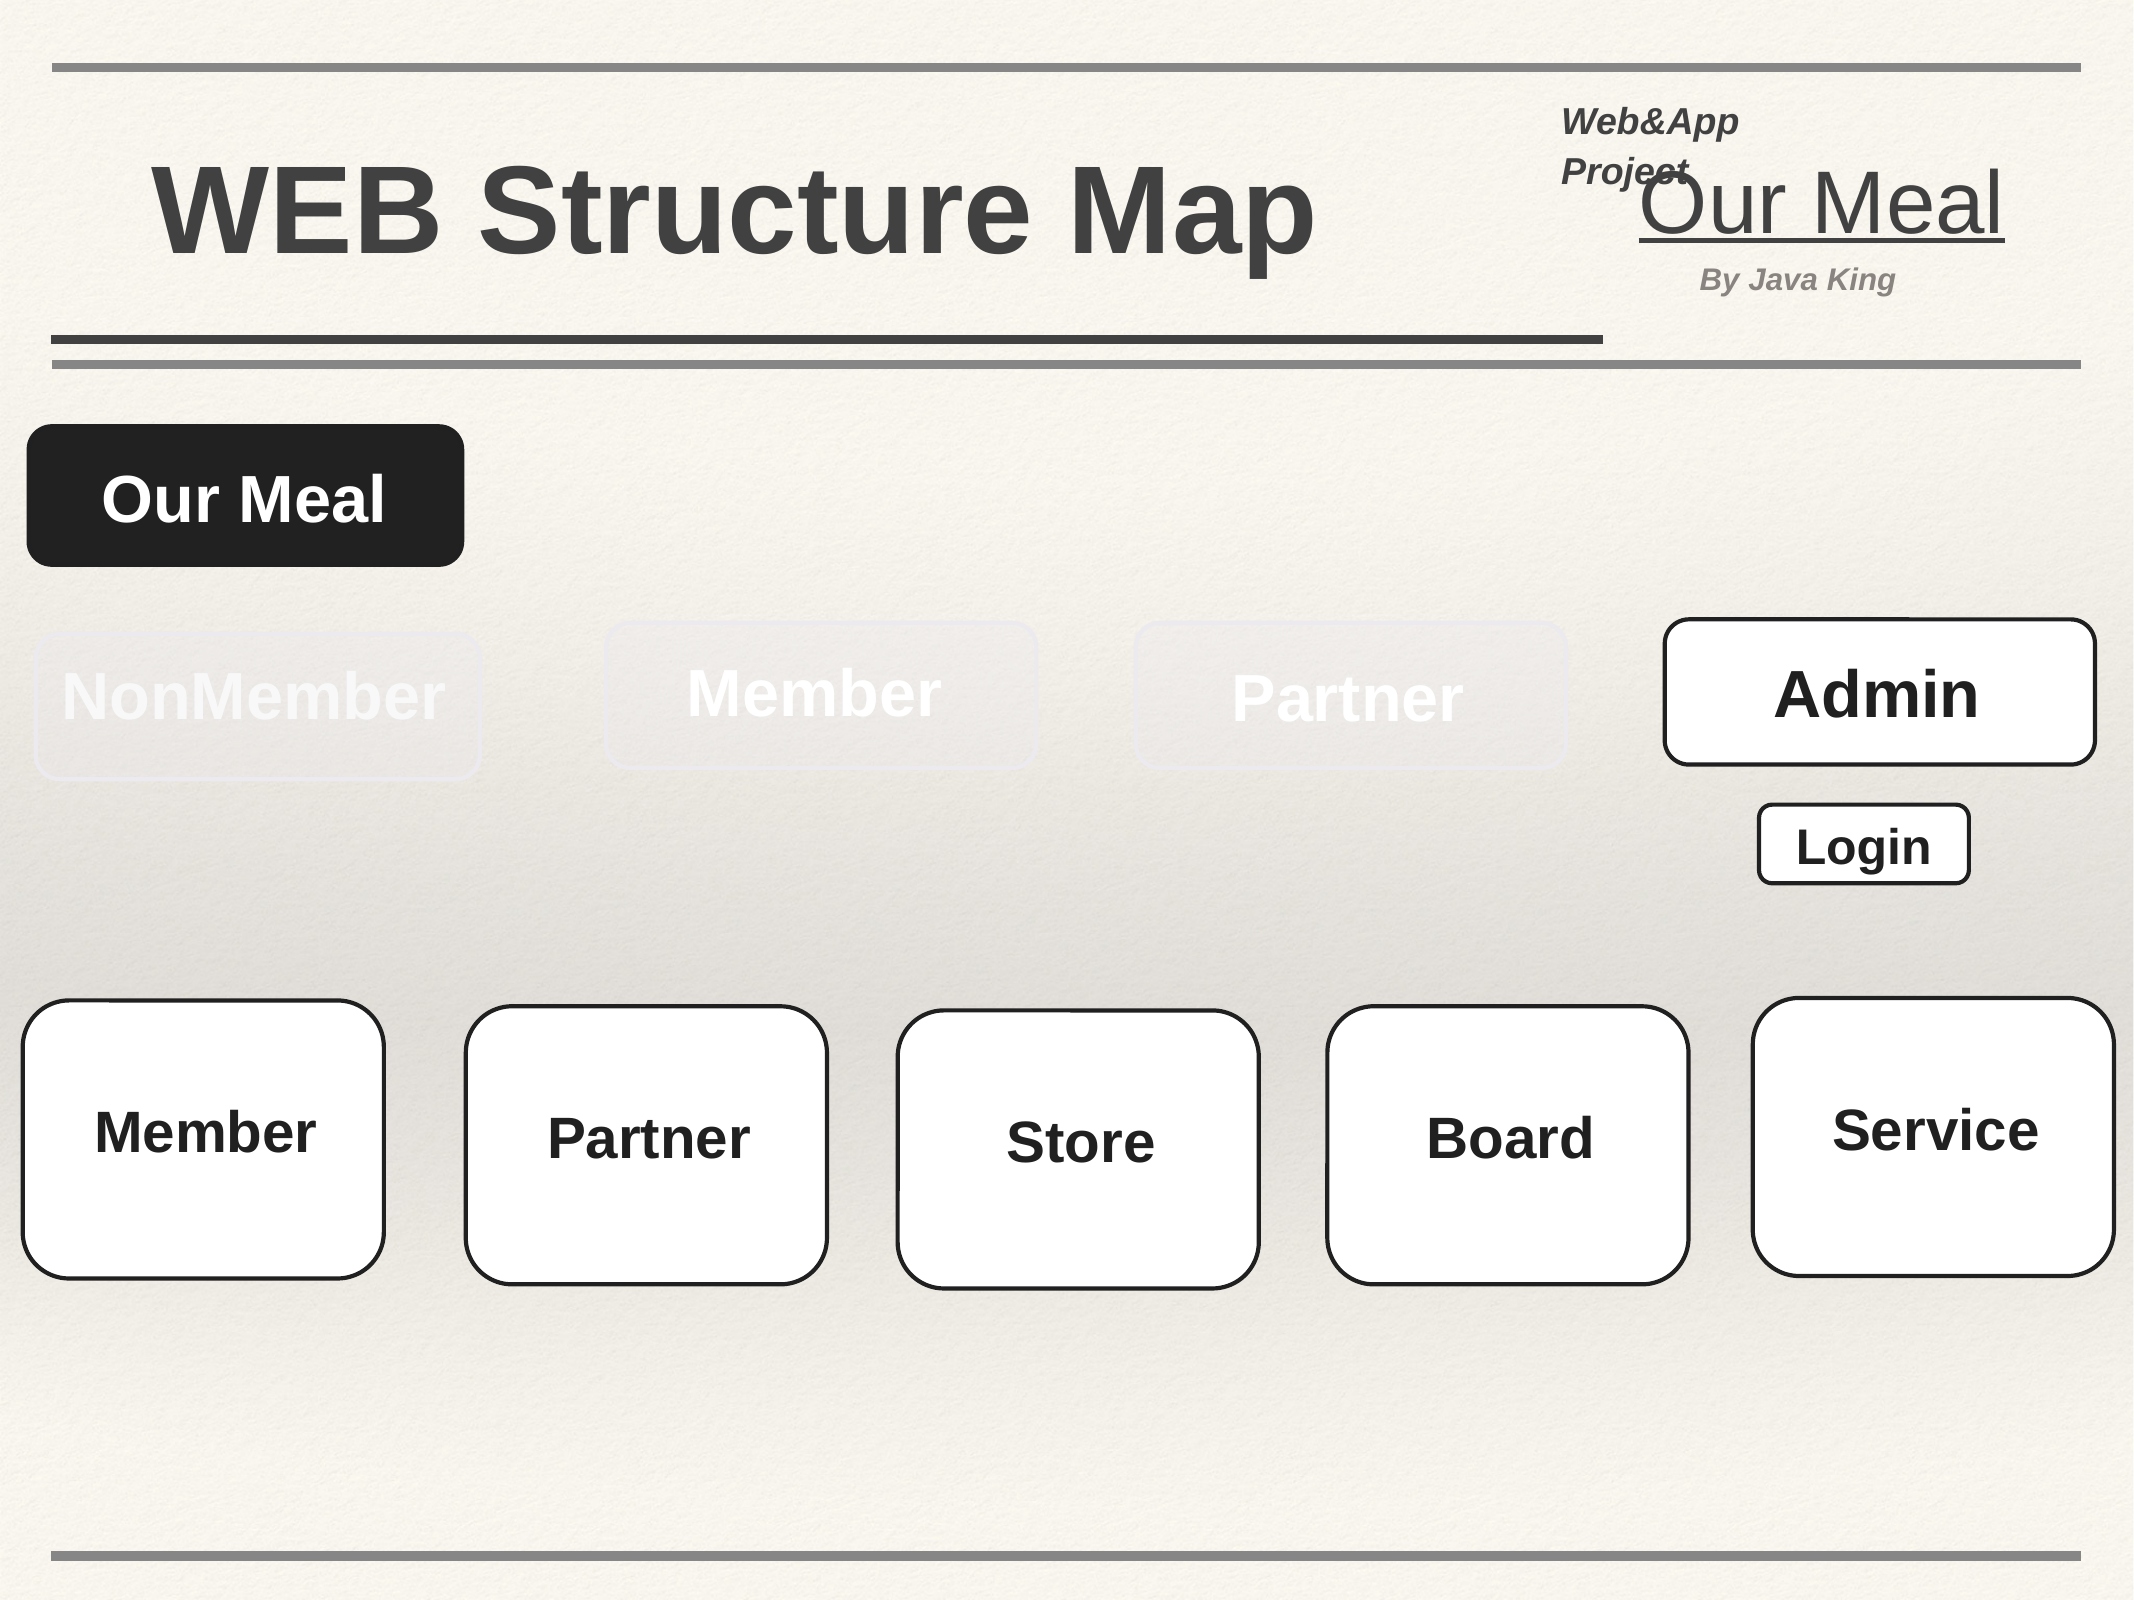

Web&App Project
WEB Structure Map
Our Meal
By Java King

Our Meal

Member
Admin
NonMember
Partner

Login

Service
Member
Partner
Board
Store